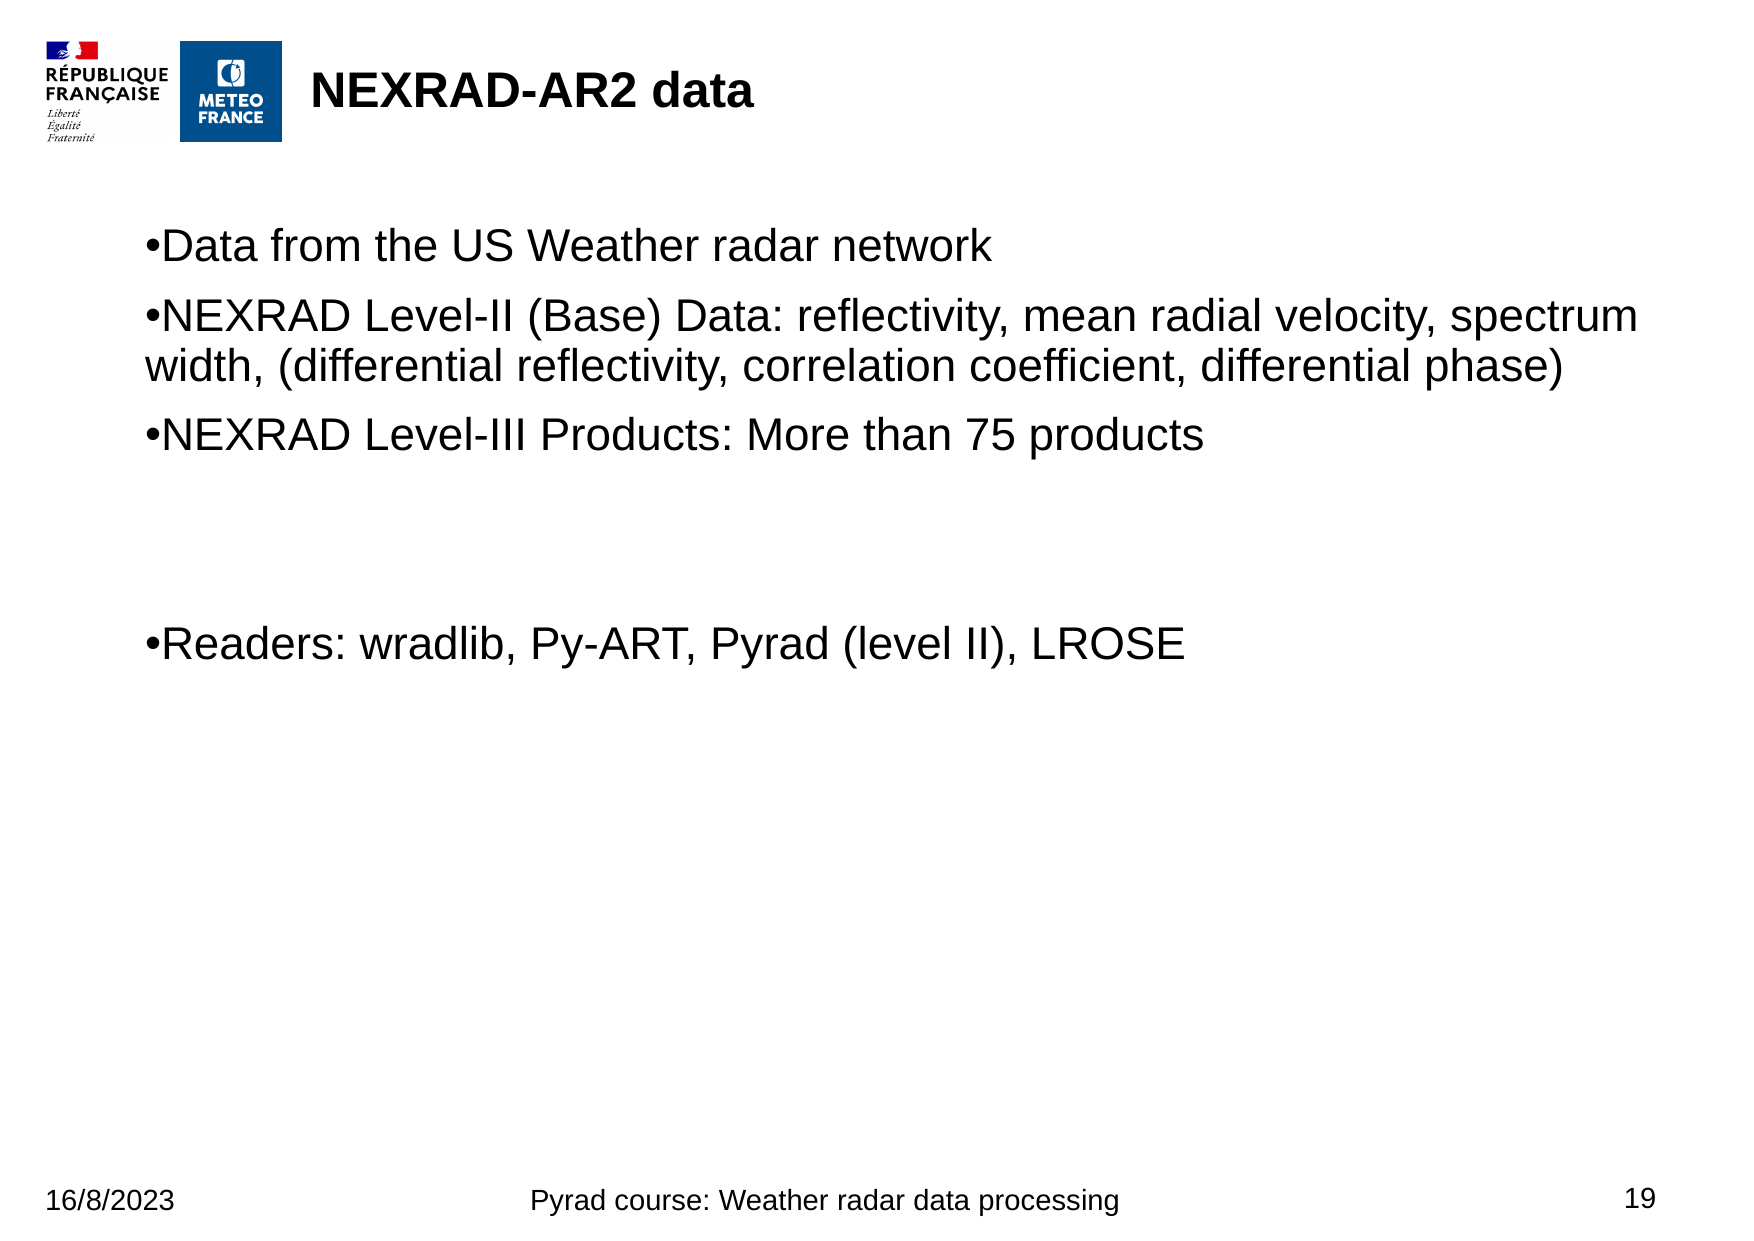

# NEXRAD-AR2 data
Data from the US Weather radar network
NEXRAD Level-II (Base) Data: reflectivity, mean radial velocity, spectrum width, (differential reflectivity, correlation coefficient, differential phase)
NEXRAD Level-III Products: More than 75 products

Readers: wradlib, Py-ART, Pyrad (level II), LROSE

19
16/8/2023
Pyrad course: Weather radar data processing